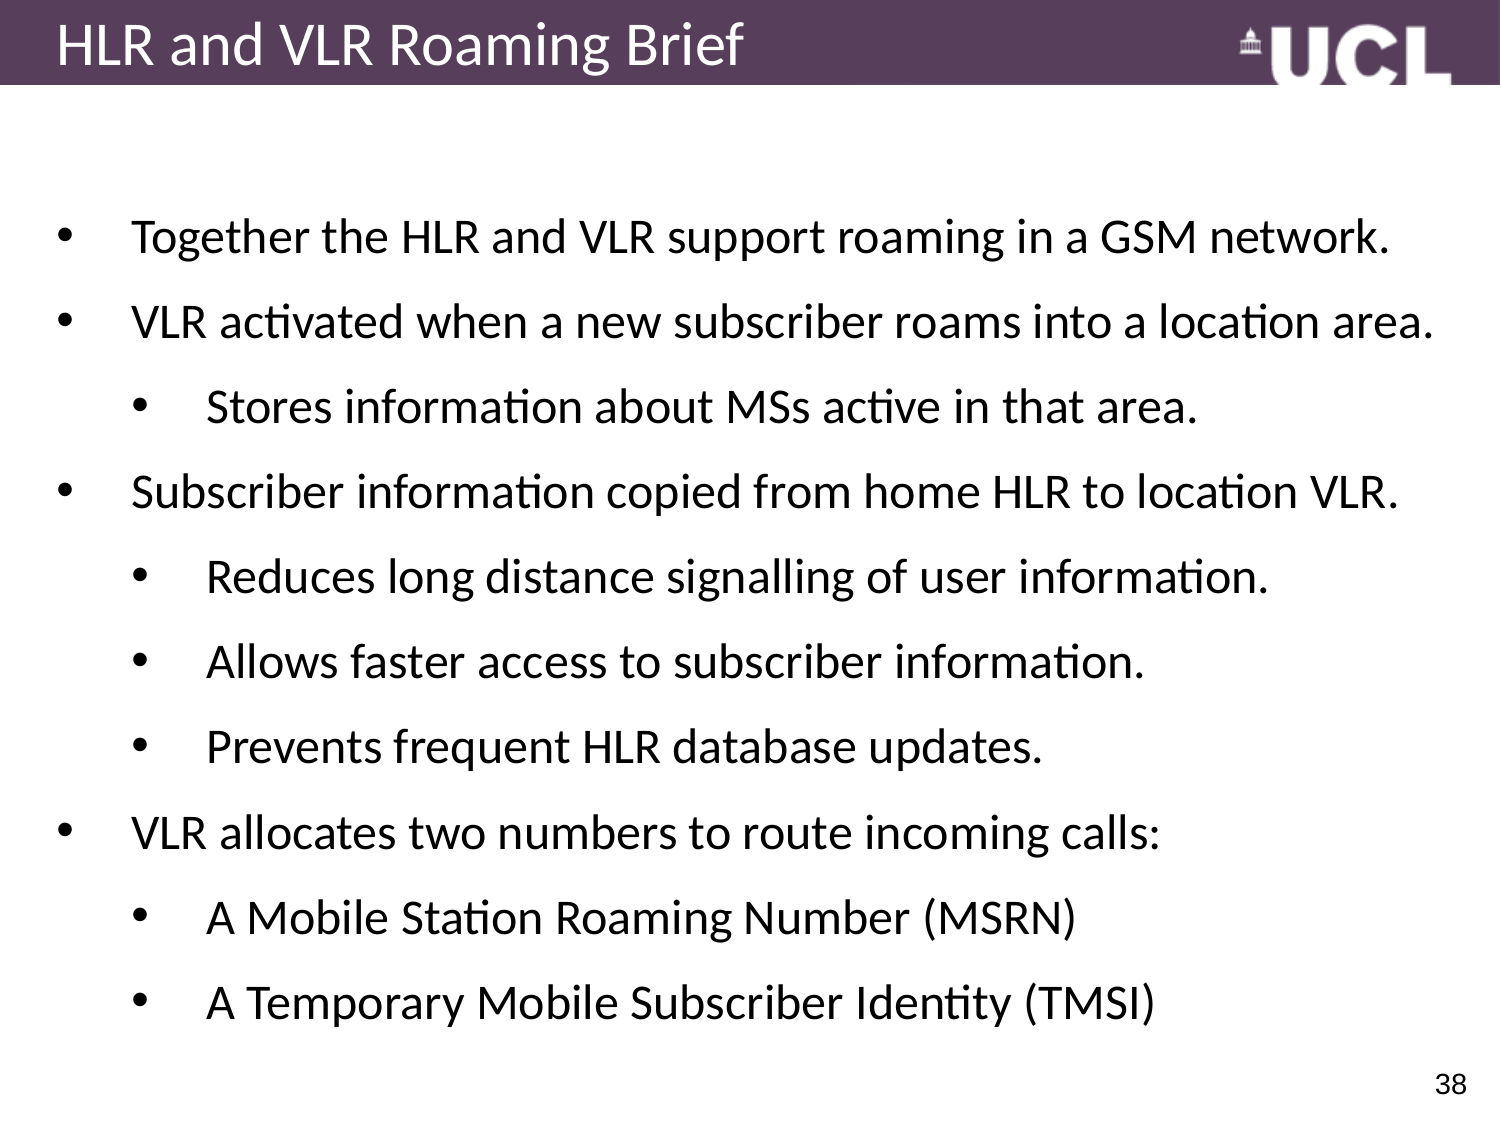

# HLR and VLR Roaming Brief
Together the HLR and VLR support roaming in a GSM network.
VLR activated when a new subscriber roams into a location area.
Stores information about MSs active in that area.
Subscriber information copied from home HLR to location VLR.
Reduces long distance signalling of user information.
Allows faster access to subscriber information.
Prevents frequent HLR database updates.
VLR allocates two numbers to route incoming calls:
A Mobile Station Roaming Number (MSRN)
A Temporary Mobile Subscriber Identity (TMSI)

38